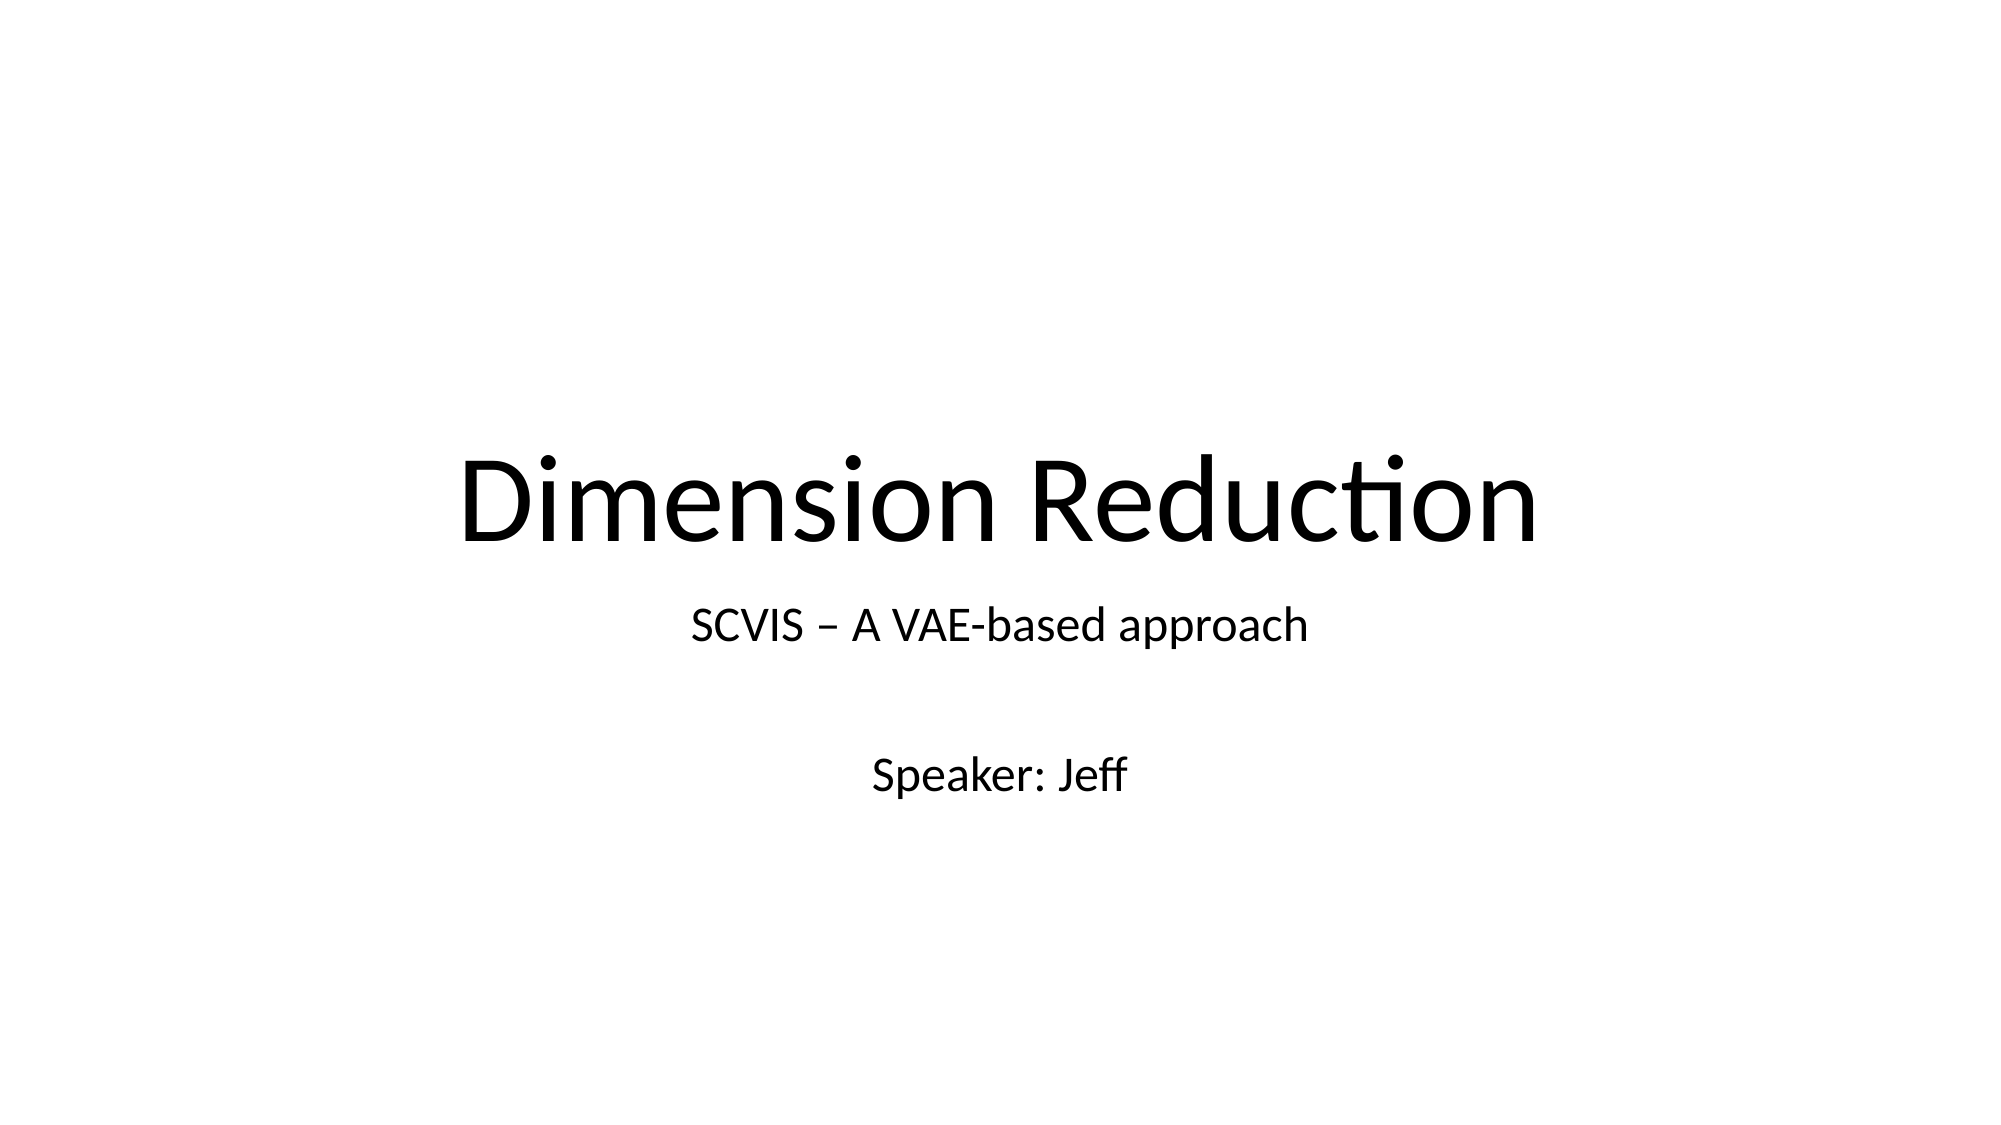

# Dimension Reduction
SCVIS – A VAE-based approach

Speaker: Jeff